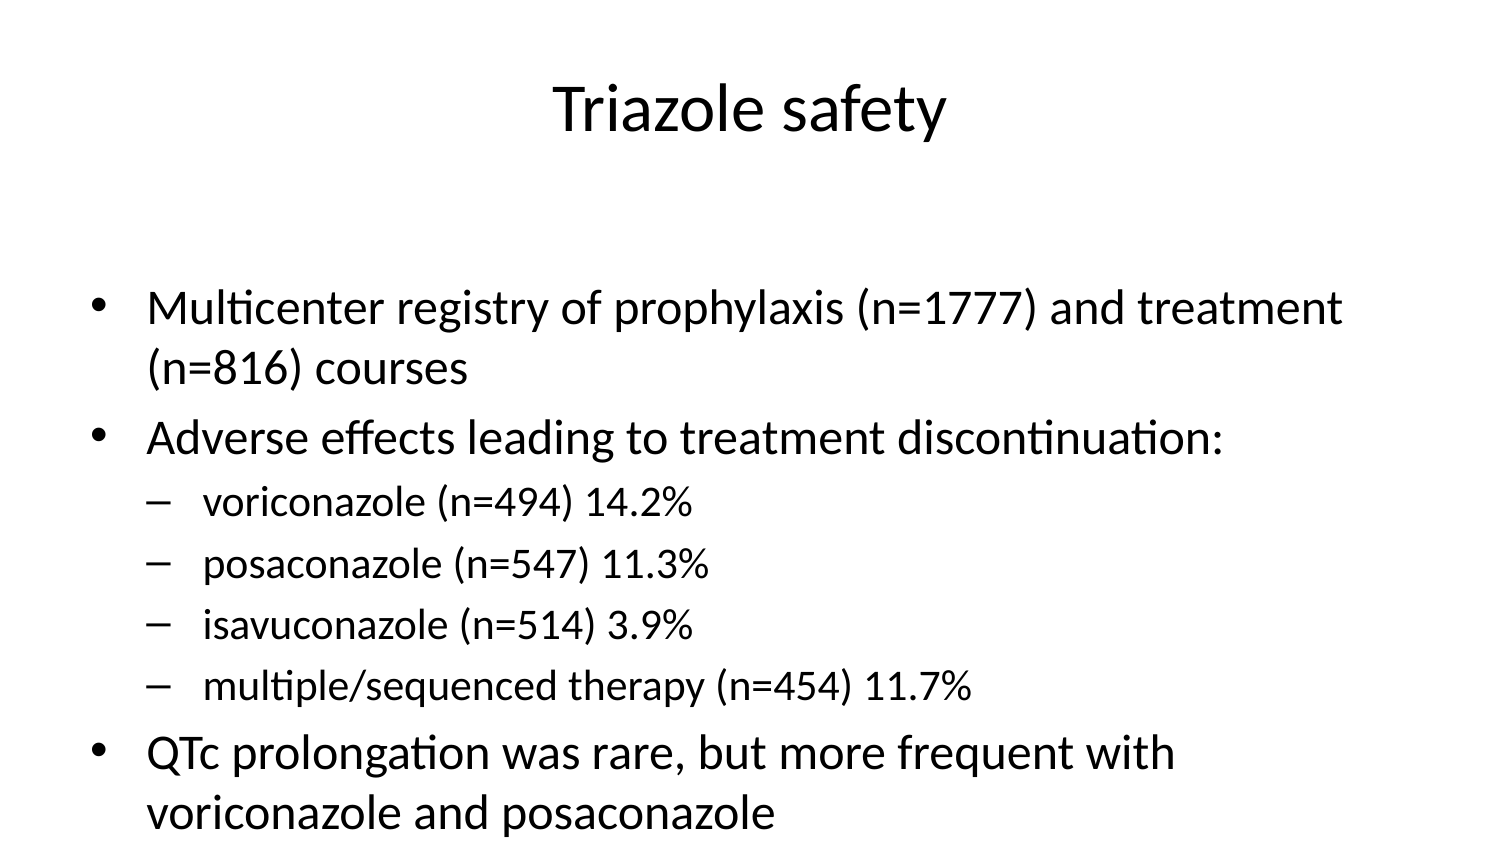

# Triazole safety

Multicenter registry of prophylaxis (n=1777) and treatment (n=816) courses
Adverse effects leading to treatment discontinuation:
voriconazole (n=494) 14.2%
posaconazole (n=547) 11.3%
isavuconazole (n=514) 3.9%
multiple/sequenced therapy (n=454) 11.7%
QTc prolongation was rare, but more frequent with voriconazole and posaconazole
Severe drug interactions occurred in 4% of all treated patients
IFI mortality rates were similar for all agents ranging between 1.1-1.8%
(Ostroskey-Zeichner, L et al. 2021)